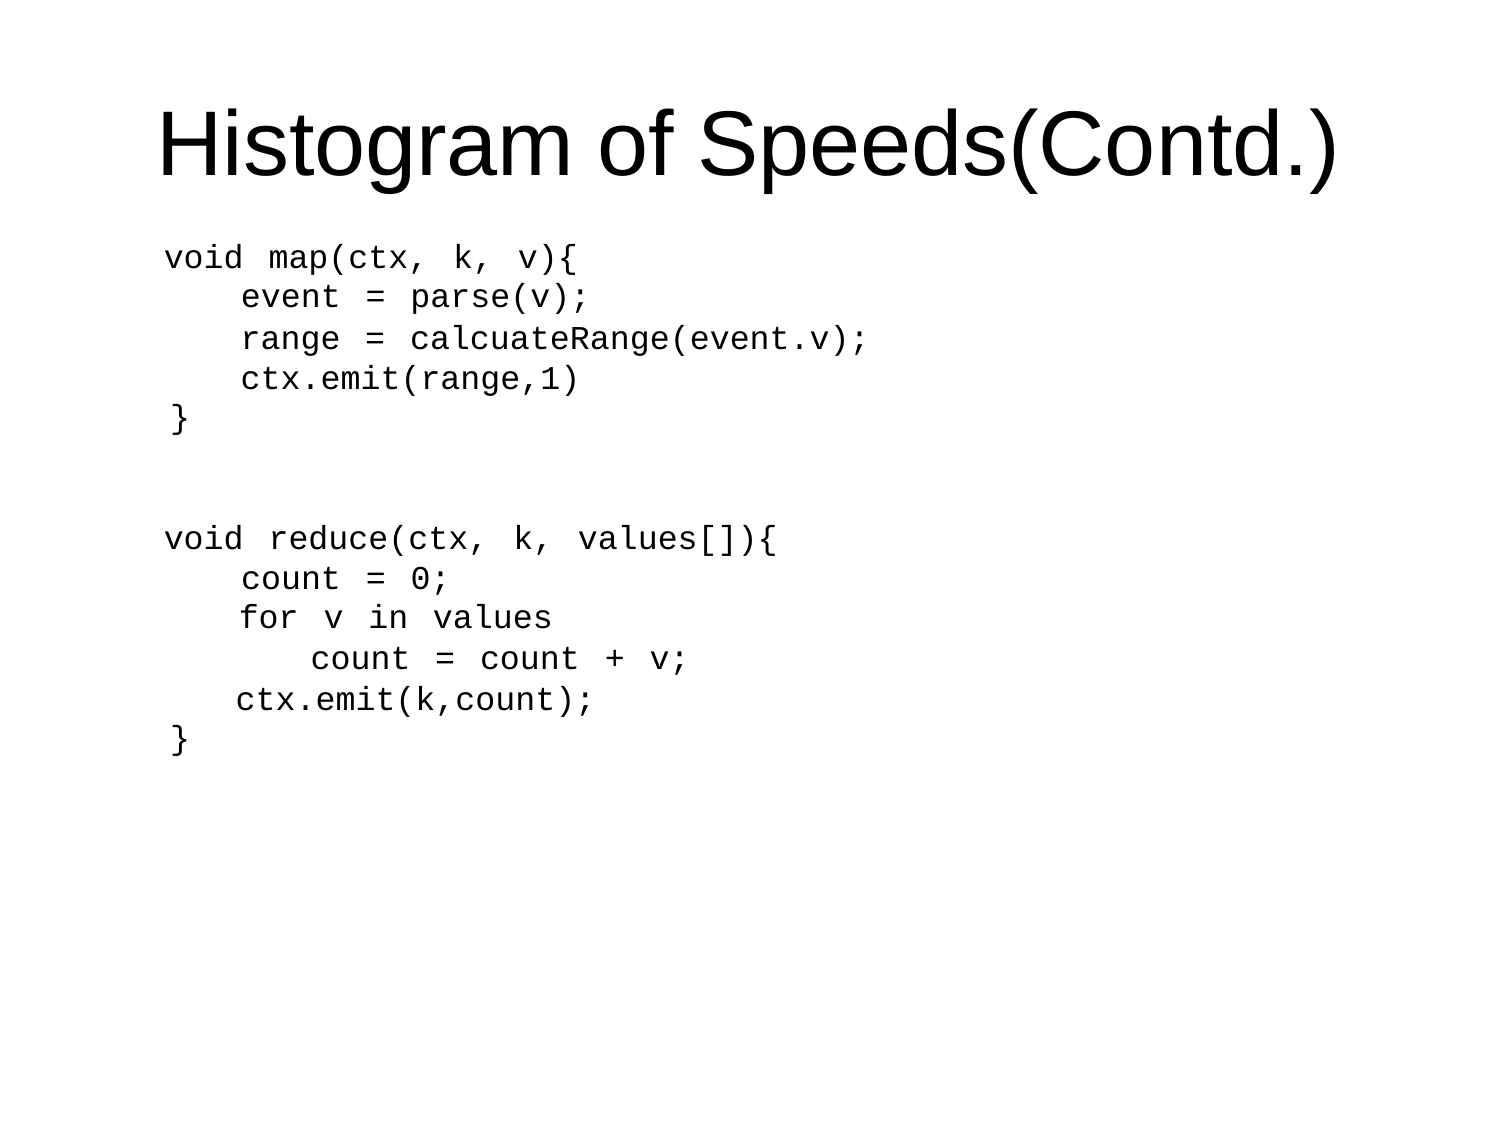

Histogram of Speeds(Contd.)
void   map(ctx,   k,   v){
event   =   parse(v);
range   =   calcuateRange(event.v);
ctx.emit(range,1)
}
void   reduce(ctx,   k,   values[]){
count   =   0;
for   v   in   values
	count   =   count   +   v;
ctx.emit(k,count);
}